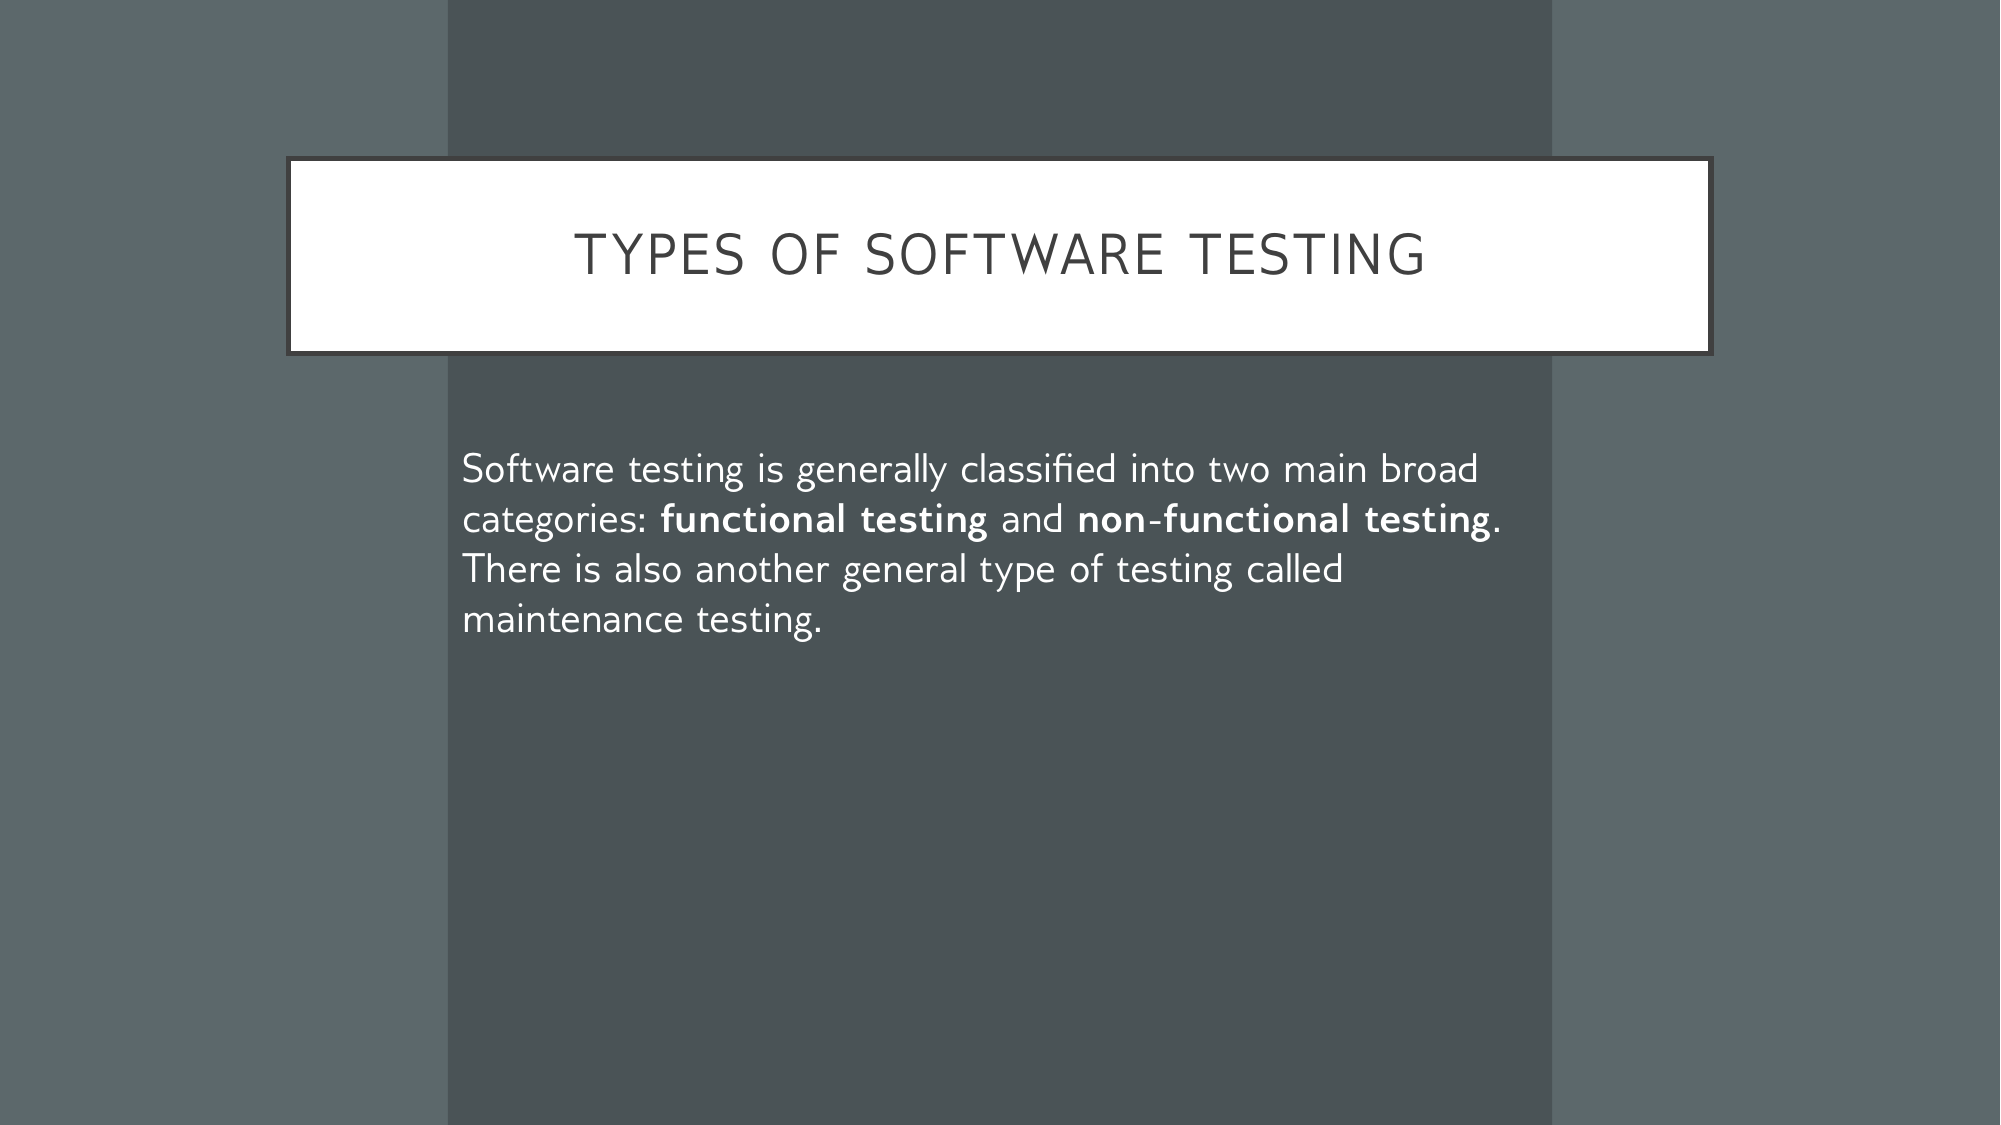

# Types of software testing
Software testing is generally classified into two main broad categories: functional testing and non-functional testing. There is also another general type of testing called maintenance testing.